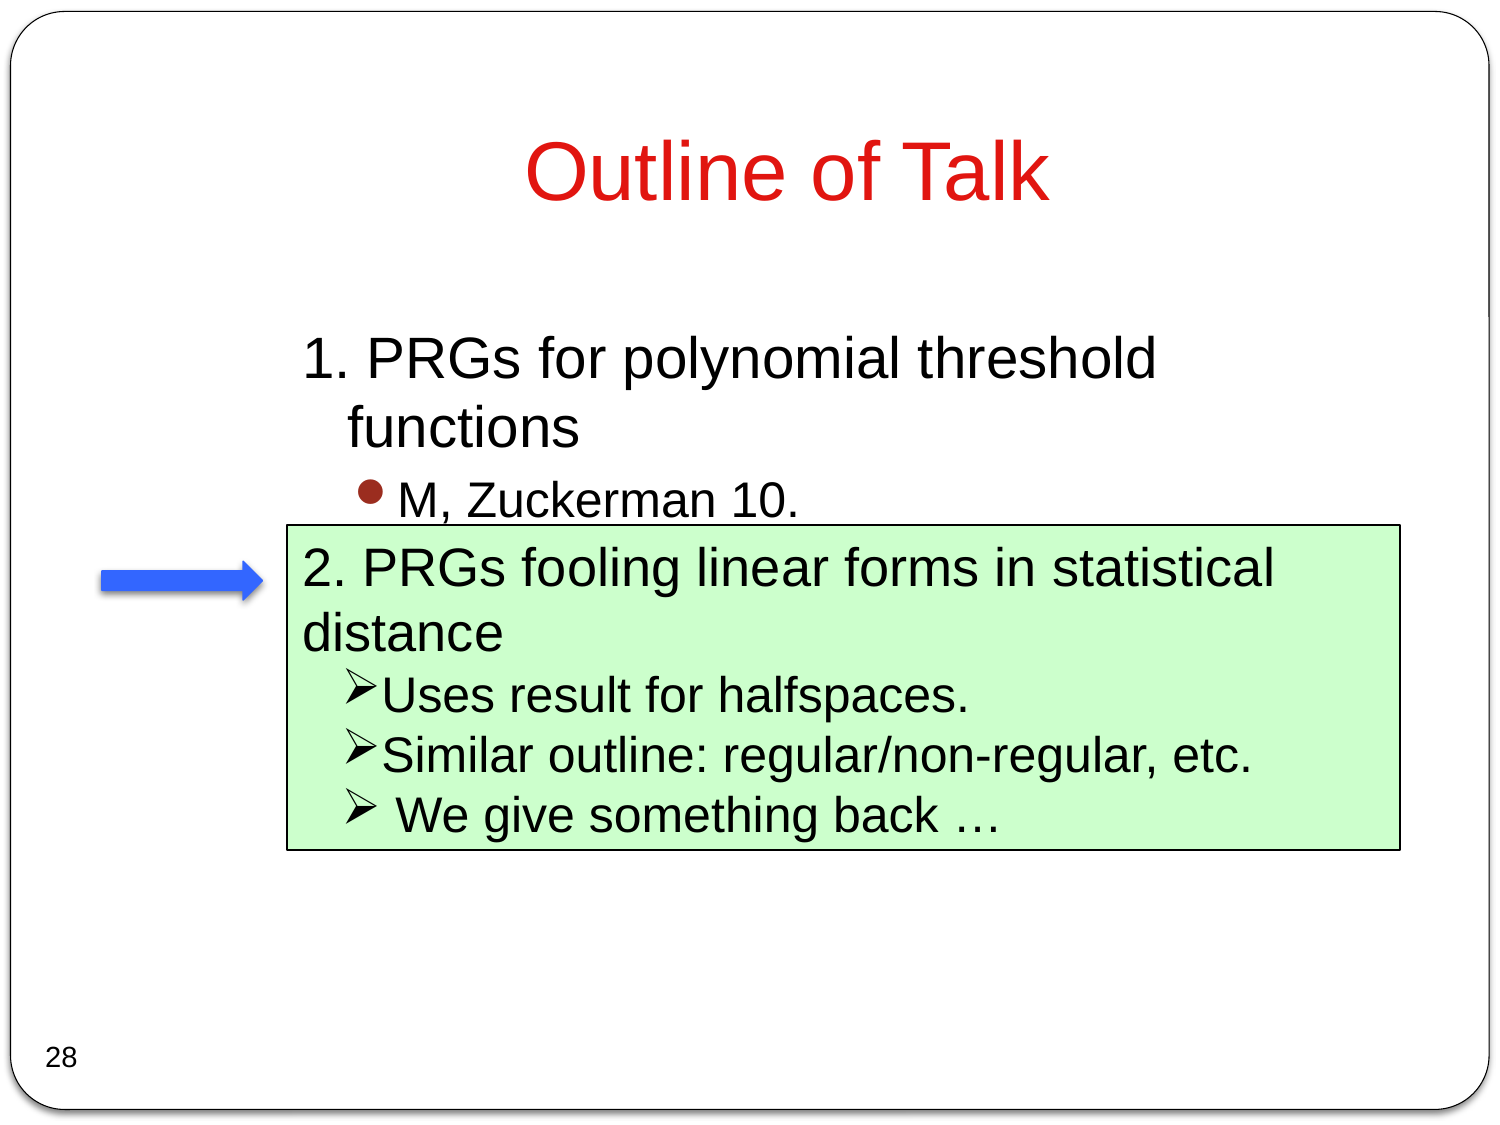

# Outline of Talk
1. PRGs for polynomial threshold functions
M, Zuckerman 10.

2. PRGs fooling linear forms in statistical distance
Gopalan, M, Reingold, Zuckerman 10.
2. PRGs fooling linear forms in statistical distance
Uses result for halfspaces.
Similar outline: regular/non-regular, etc.
 We give something back …

28